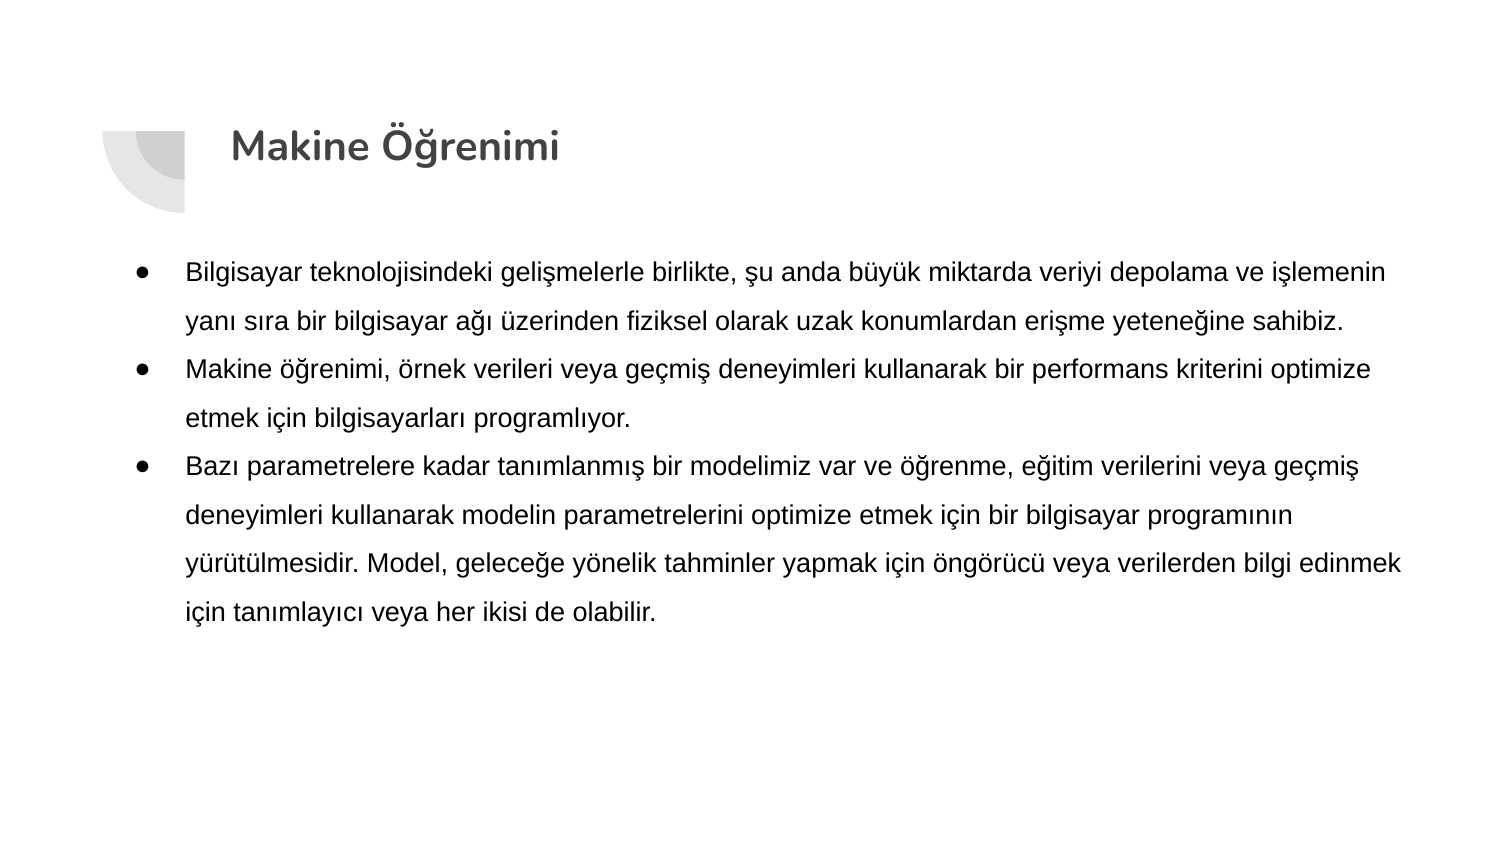

# Makine Öğrenimi
Bilgisayar teknolojisindeki gelişmelerle birlikte, şu anda büyük miktarda veriyi depolama ve işlemenin yanı sıra bir bilgisayar ağı üzerinden fiziksel olarak uzak konumlardan erişme yeteneğine sahibiz.
Makine öğrenimi, örnek verileri veya geçmiş deneyimleri kullanarak bir performans kriterini optimize etmek için bilgisayarları programlıyor.
Bazı parametrelere kadar tanımlanmış bir modelimiz var ve öğrenme, eğitim verilerini veya geçmiş deneyimleri kullanarak modelin parametrelerini optimize etmek için bir bilgisayar programının yürütülmesidir. Model, geleceğe yönelik tahminler yapmak için öngörücü veya verilerden bilgi edinmek için tanımlayıcı veya her ikisi de olabilir.